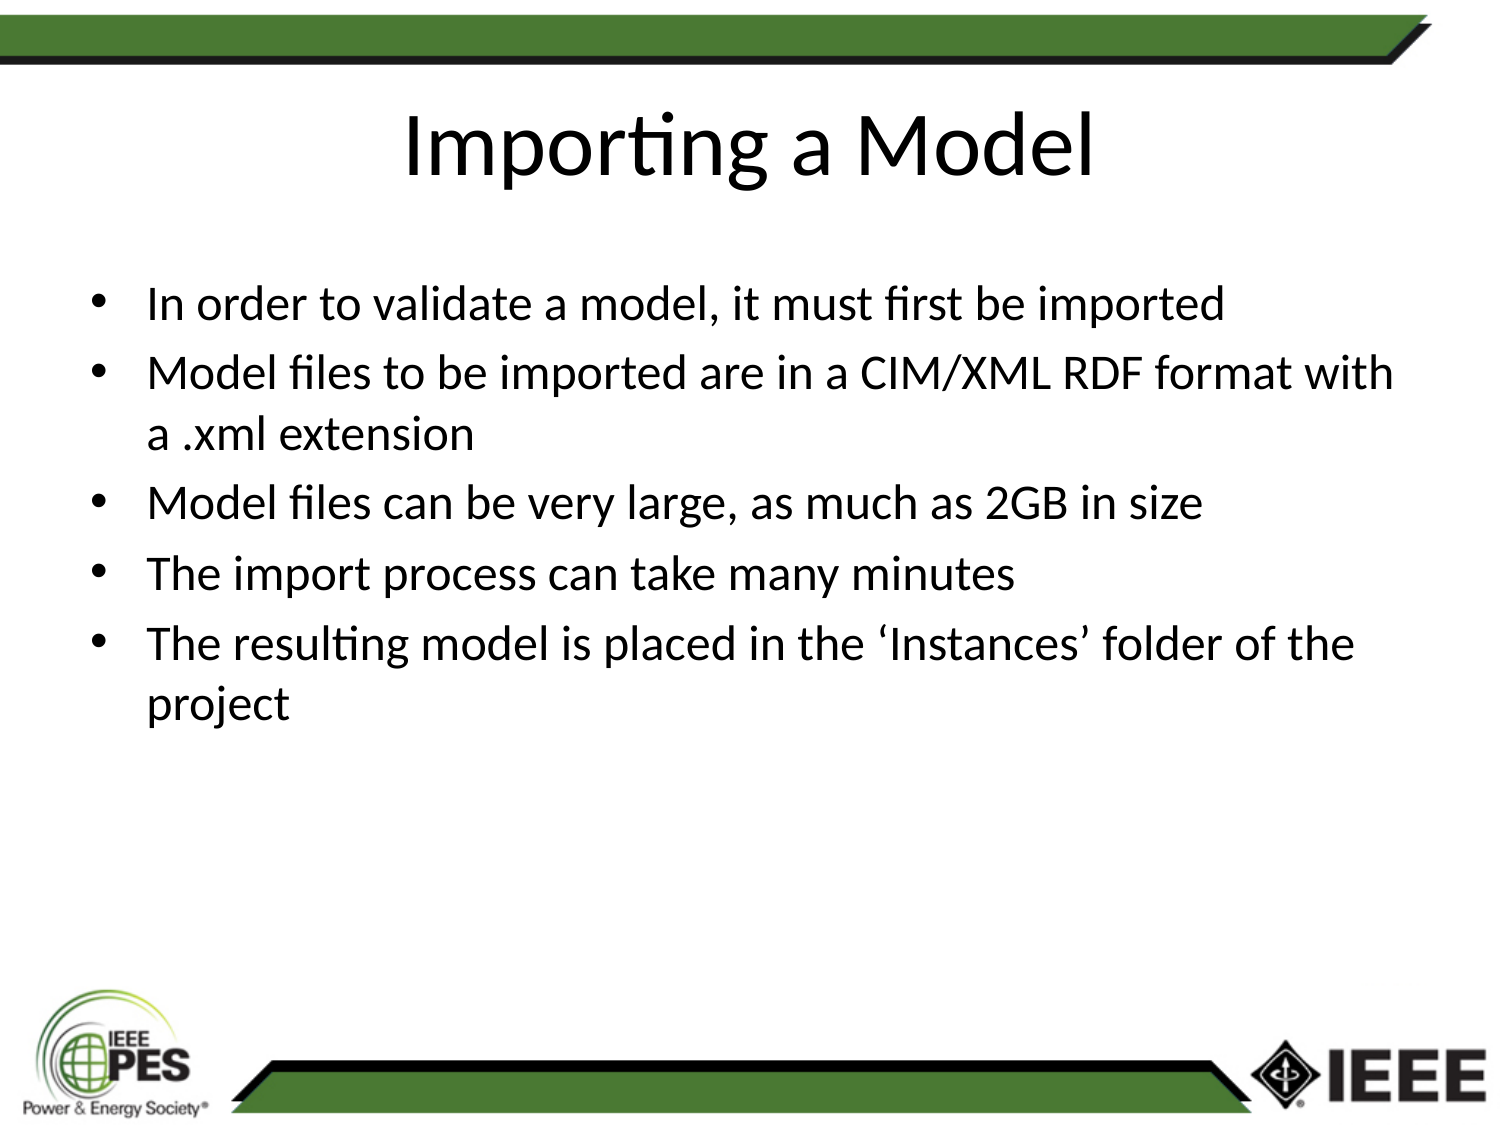

Importing a Model
In order to validate a model, it must first be imported
Model files to be imported are in a CIM/XML RDF format with a .xml extension
Model files can be very large, as much as 2GB in size
The import process can take many minutes
The resulting model is placed in the ‘Instances’ folder of the project